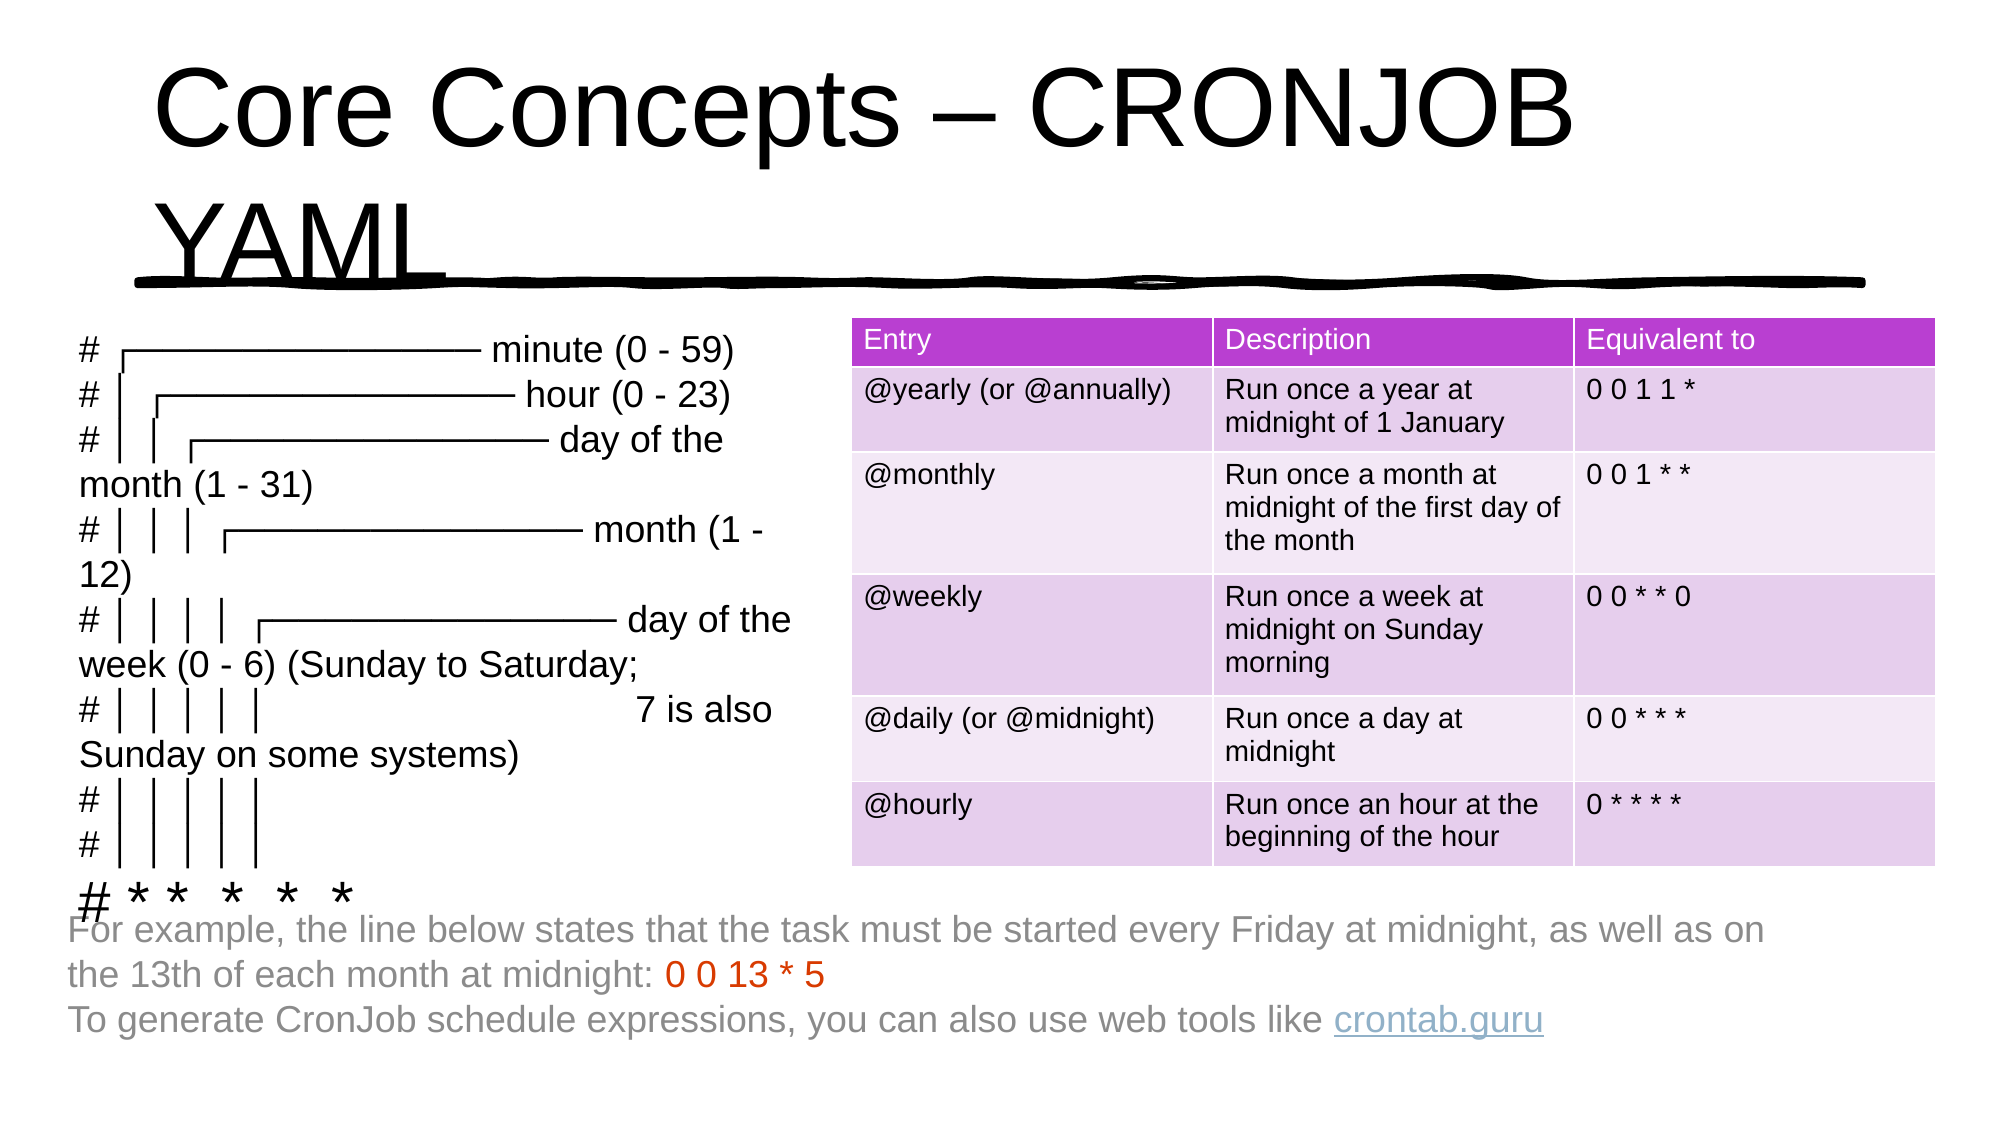

# Core Concepts – CRONJOB YAML
| Entry | Description | Equivalent to |
| --- | --- | --- |
| @yearly (or @annually) | Run once a year at midnight of 1 January | 0 0 1 1 \* |
| @monthly | Run once a month at midnight of the first day of the month | 0 0 1 \* \* |
| @weekly | Run once a week at midnight on Sunday morning | 0 0 \* \* 0 |
| @daily (or @midnight) | Run once a day at midnight | 0 0 \* \* \* |
| @hourly | Run once an hour at the beginning of the hour | 0 \* \* \* \* |
# ┌───────────── minute (0 - 59)
# │ ┌───────────── hour (0 - 23)
# │ │ ┌───────────── day of the month (1 - 31)
# │ │ │ ┌───────────── month (1 - 12)
# │ │ │ │ ┌───────────── day of the week (0 - 6) (Sunday to Saturday;
# │ │ │ │ │                                   7 is also Sunday on some systems)
# │ │ │ │ │
# │ │ │ │ │
# * *  *  *  *
For example, the line below states that the task must be started every Friday at midnight, as well as on
the 13th of each month at midnight: 0 0 13 * 5
To generate CronJob schedule expressions, you can also use web tools like crontab.guru